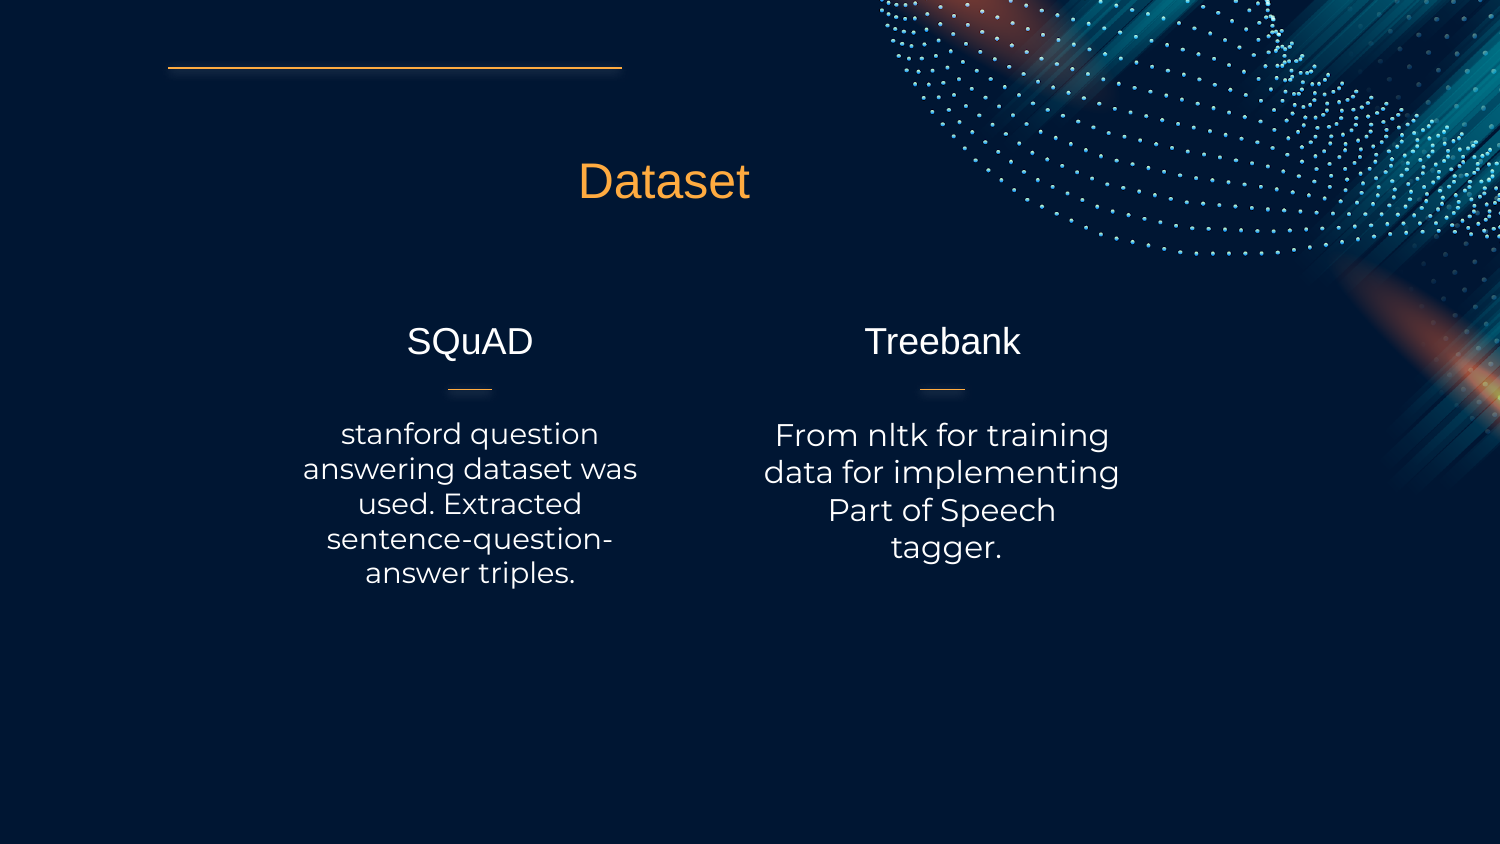

Dataset
# SQuAD
Treebank
stanford question answering dataset was used. Extracted sentence-question-answer triples.

From nltk for training data for implementing Part of Speech
 tagger.